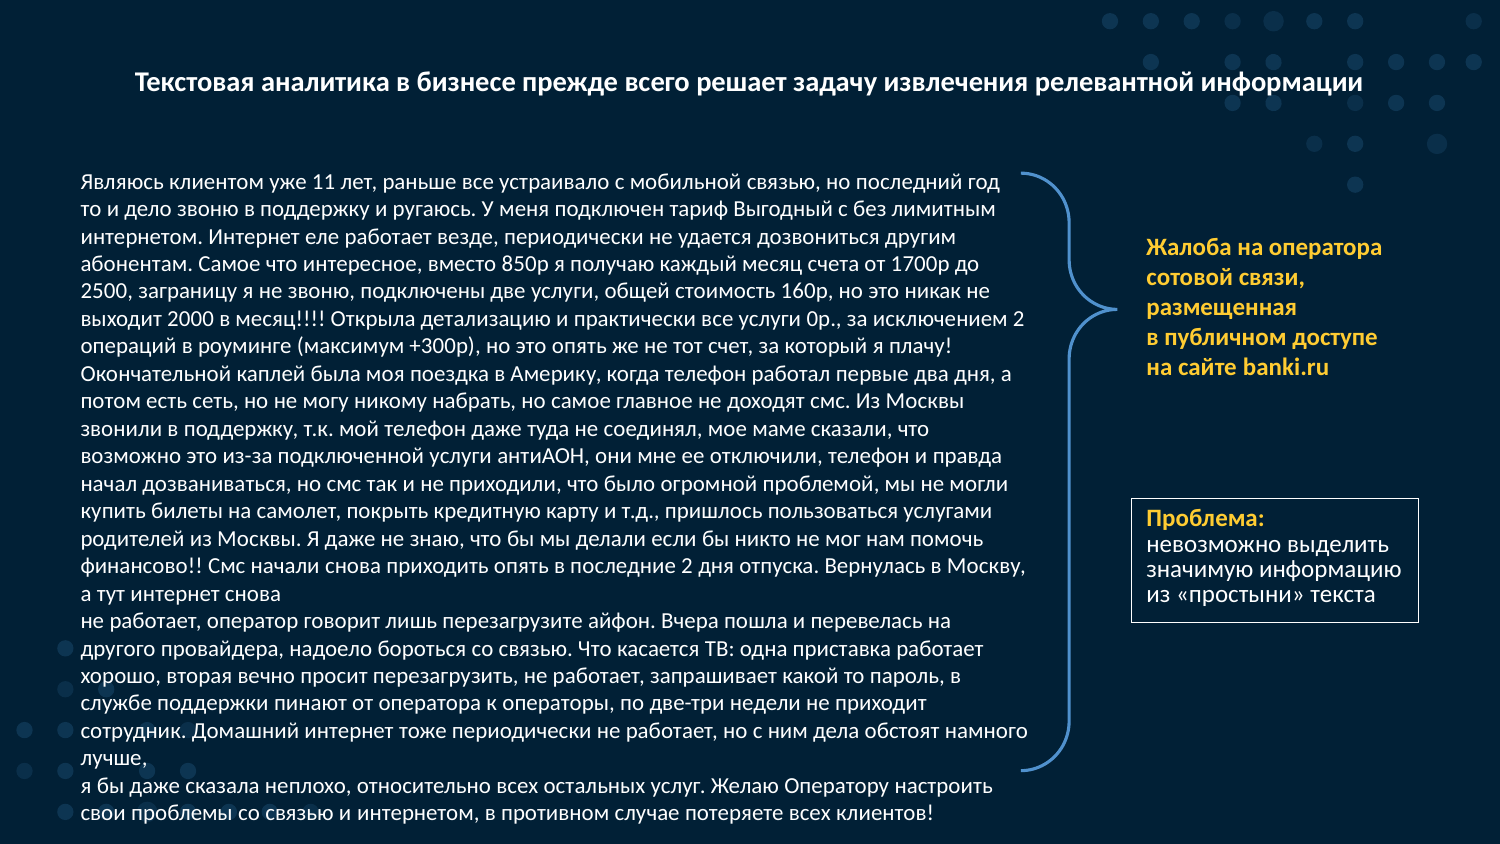

# Текстовая аналитика в бизнесе прежде всего решает задачу извлечения релевантной информации
Являюсь клиентом уже 11 лет, раньше все устраивало с мобильной связью, но последний год
то и дело звоню в поддержку и ругаюсь. У меня подключен тариф Выгодный с без лимитным интернетом. Интернет еле работает везде, периодически не удается дозвониться другим абонентам. Самое что интересное, вместо 850р я получаю каждый месяц счета от 1700р до 2500, заграницу я не звоню, подключены две услуги, общей стоимость 160р, но это никак не выходит 2000 в месяц!!!! Открыла детализацию и практически все услуги 0р., за исключением 2 операций в роуминге (максимум +300р), но это опять же не тот счет, за который я плачу! Окончательной каплей была моя поездка в Америку, когда телефон работал первые два дня, а потом есть сеть, но не могу никому набрать, но самое главное не доходят смс. Из Москвы звонили в поддержку, т.к. мой телефон даже туда не соединял, мое маме сказали, что возможно это из-за подключенной услуги антиАОН, они мне ее отключили, телефон и правда начал дозваниваться, но смс так и не приходили, что было огромной проблемой, мы не могли купить билеты на самолет, покрыть кредитную карту и т.д., пришлось пользоваться услугами родителей из Москвы. Я даже не знаю, что бы мы делали если бы никто не мог нам помочь финансово!! Смс начали снова приходить опять в последние 2 дня отпуска. Вернулась в Москву, а тут интернет снова
не работает, оператор говорит лишь перезагрузите айфон. Вчера пошла и перевелась на другого провайдера, надоело бороться со связью. Что касается ТВ: одна приставка работает хорошо, вторая вечно просит перезагрузить, не работает, запрашивает какой то пароль, в службе поддержки пинают от оператора к операторы, по две-три недели не приходит сотрудник. Домашний интернет тоже периодически не работает, но с ним дела обстоят намного лучше,
я бы даже сказала неплохо, относительно всех остальных услуг. Желаю Оператору настроить свои проблемы со связью и интернетом, в противном случае потеряете всех клиентов!

Жалоба на оператора сотовой связи, размещенная
в публичном доступе
на сайте banki.ru
Проблема: невозможно выделить значимую информацию из «простыни» текста